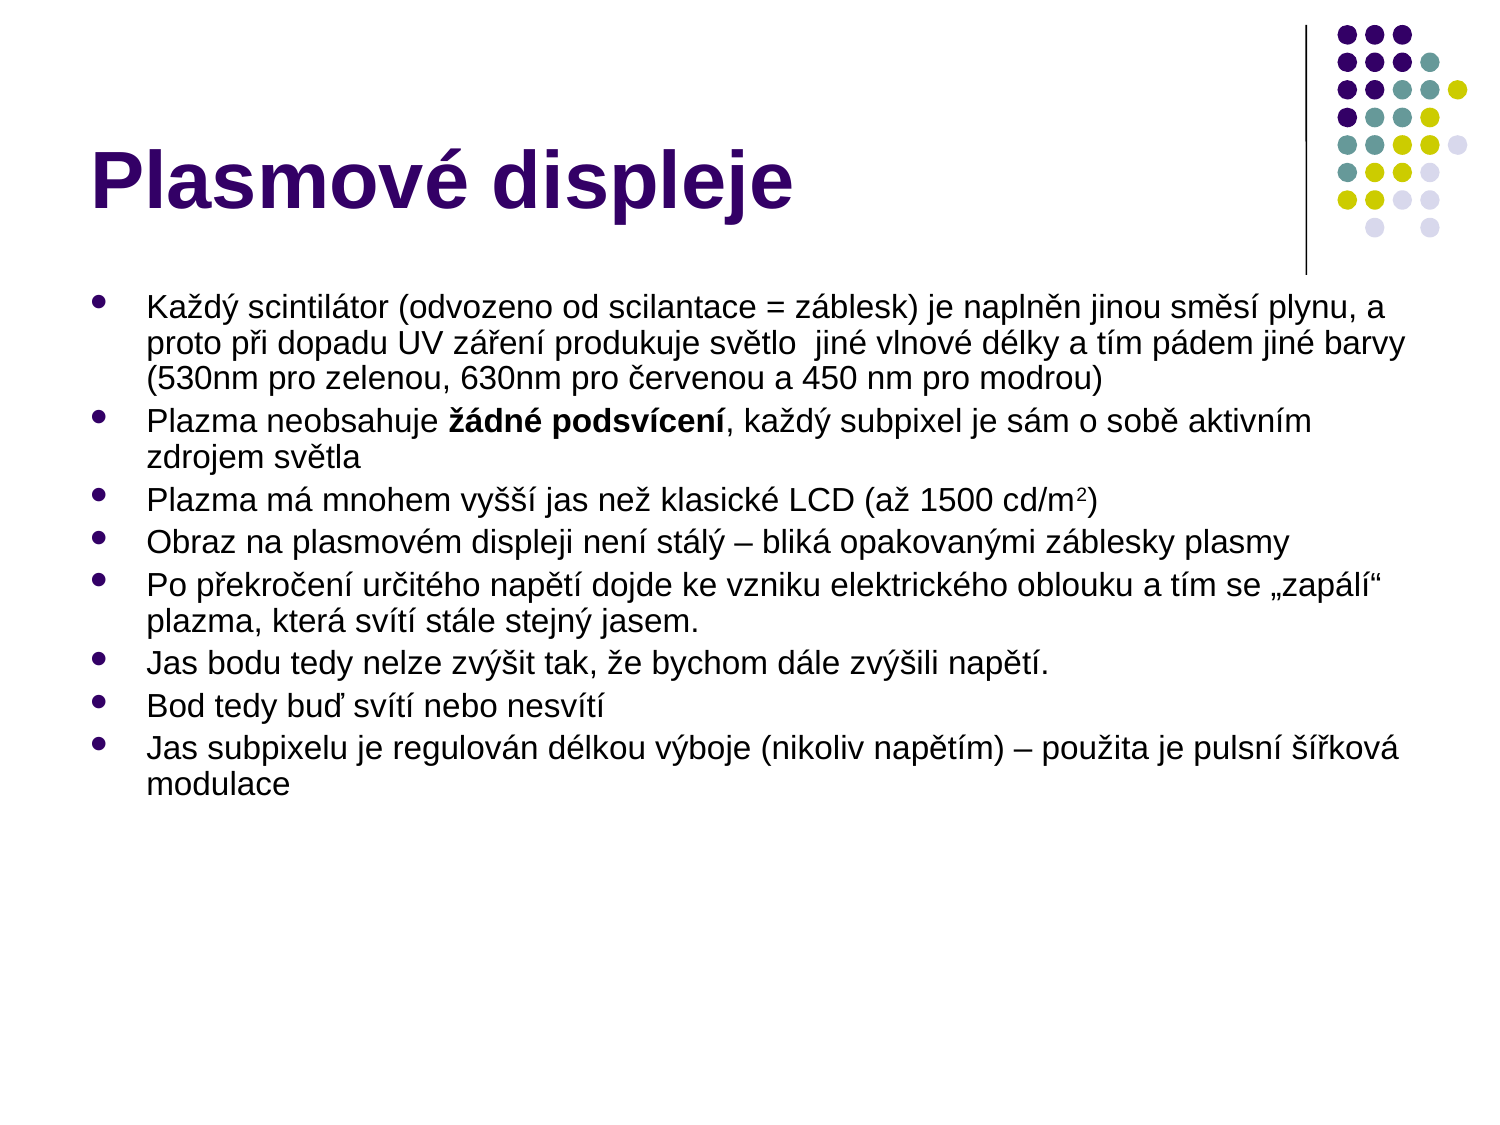

# Plasmové displeje
Každý scintilátor (odvozeno od scilantace = záblesk) je naplněn jinou směsí plynu, a proto při dopadu UV záření produkuje světlo  jiné vlnové délky a tím pádem jiné barvy (530nm pro zelenou, 630nm pro červenou a 450 nm pro modrou)
Plazma neobsahuje žádné podsvícení, každý subpixel je sám o sobě aktivním zdrojem světla
Plazma má mnohem vyšší jas než klasické LCD (až 1500 cd/m2)
Obraz na plasmovém displeji není stálý – bliká opakovanými záblesky plasmy
Po překročení určitého napětí dojde ke vzniku elektrického oblouku a tím se „zapálí“ plazma, která svítí stále stejný jasem.
Jas bodu tedy nelze zvýšit tak, že bychom dále zvýšili napětí.
Bod tedy buď svítí nebo nesvítí
Jas subpixelu je regulován délkou výboje (nikoliv napětím) – použita je pulsní šířková modulace